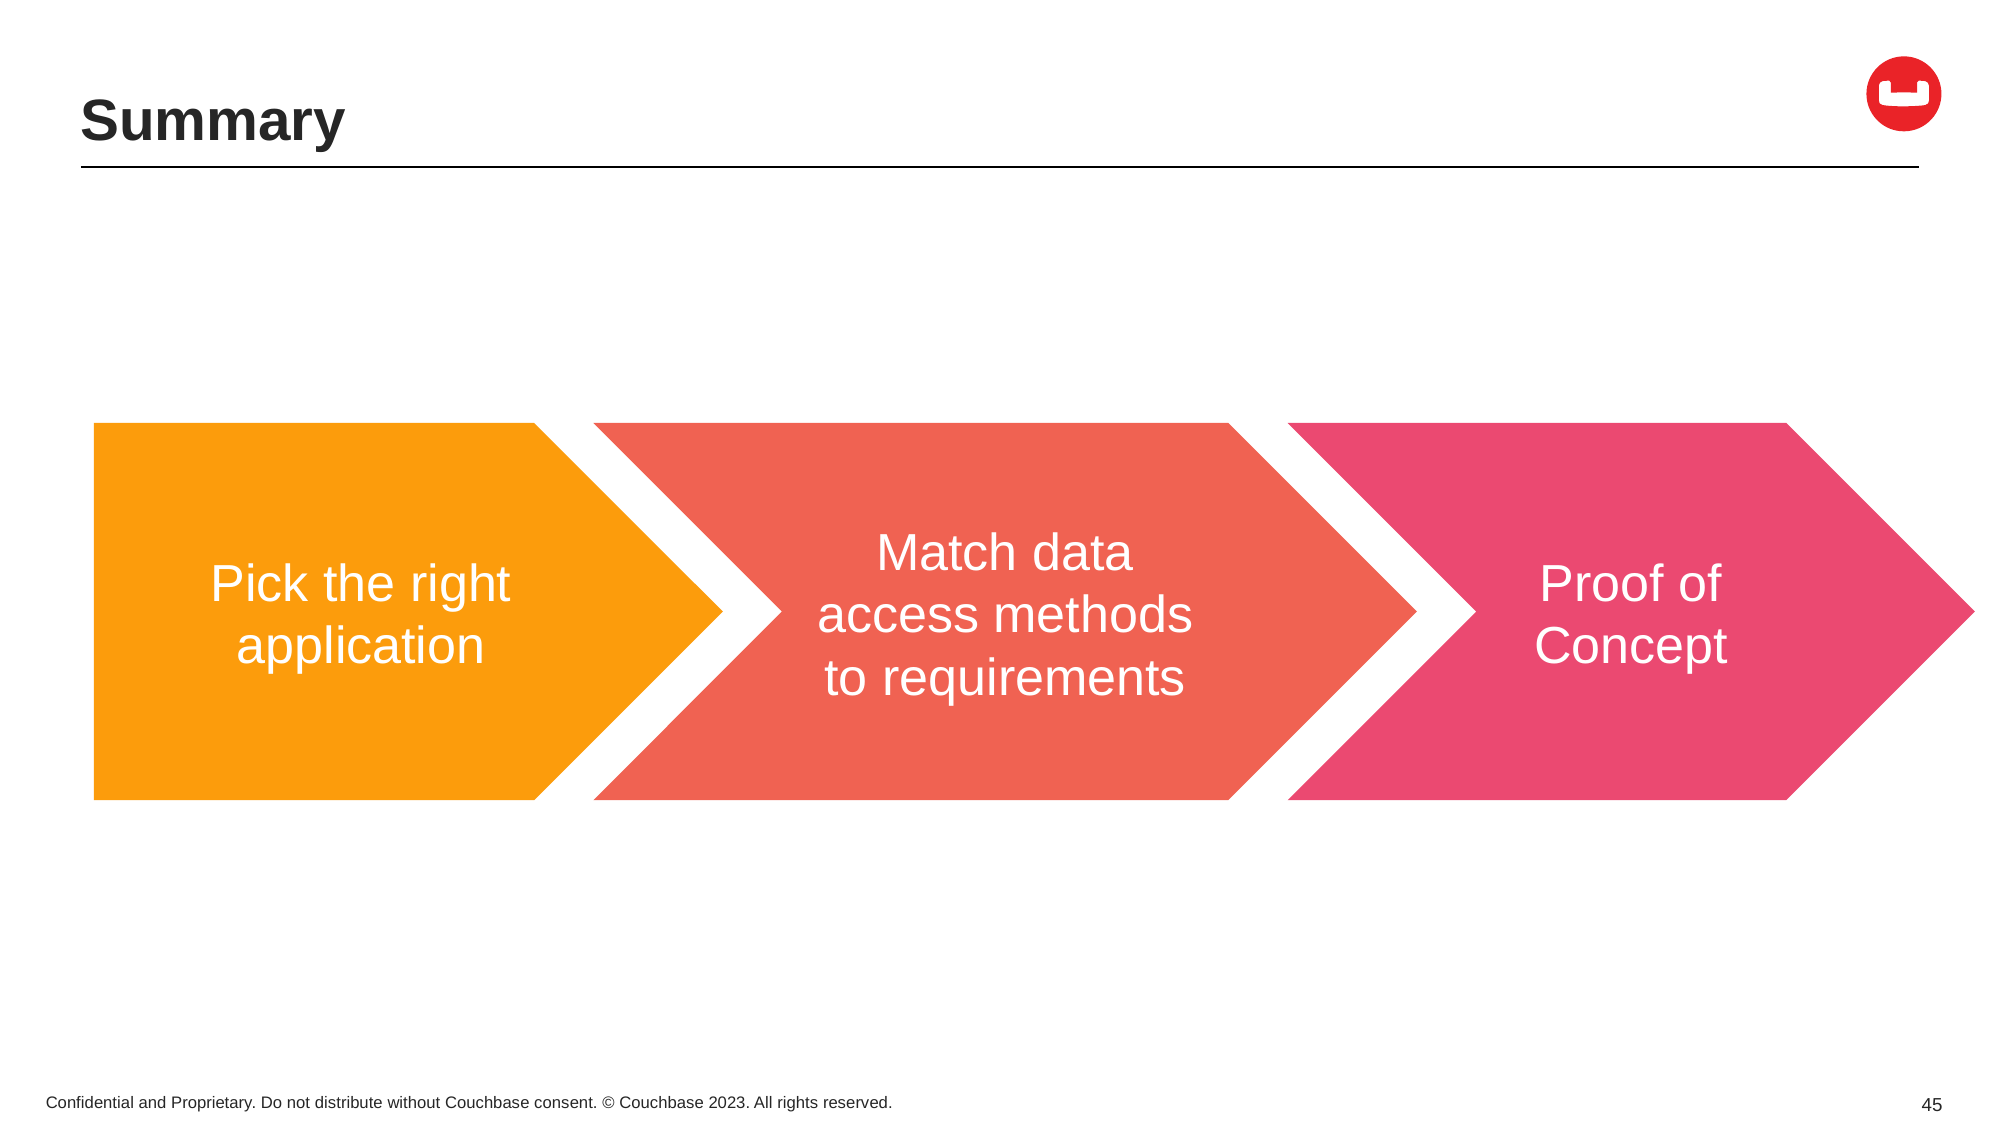

# Summary
Pick the right application
Match data access methods to requirements
Proof of Concept